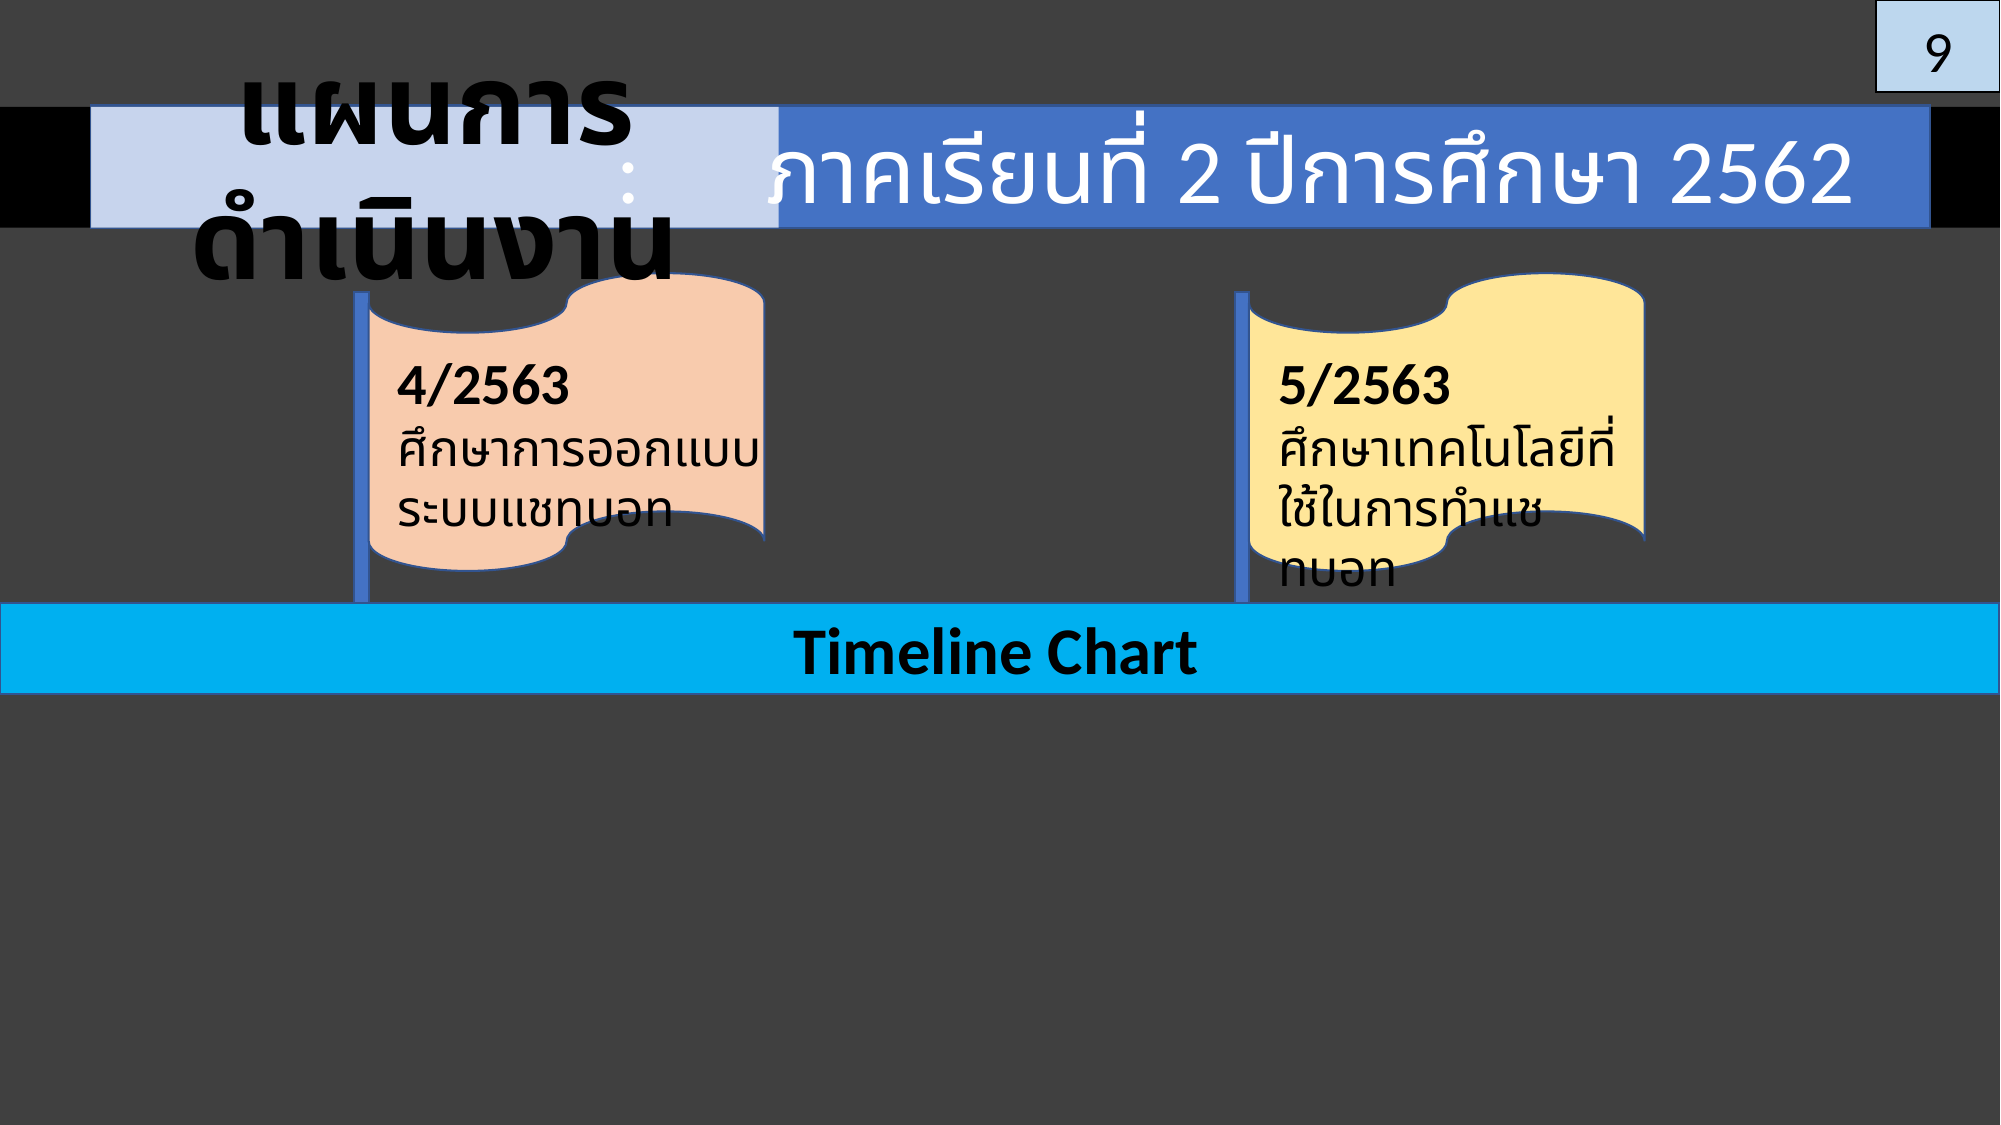

9
             	:  	ภาคเรียนที่ 2 ปีการศึกษา 2562
แผนการดำเนินงาน

4/2563
ศึกษาการออกแบบระบบแชทบอท

5/2563
ศึกษาเทคโนโลยีที่ใช้ในการทำแชทบอท

Timeline Chart